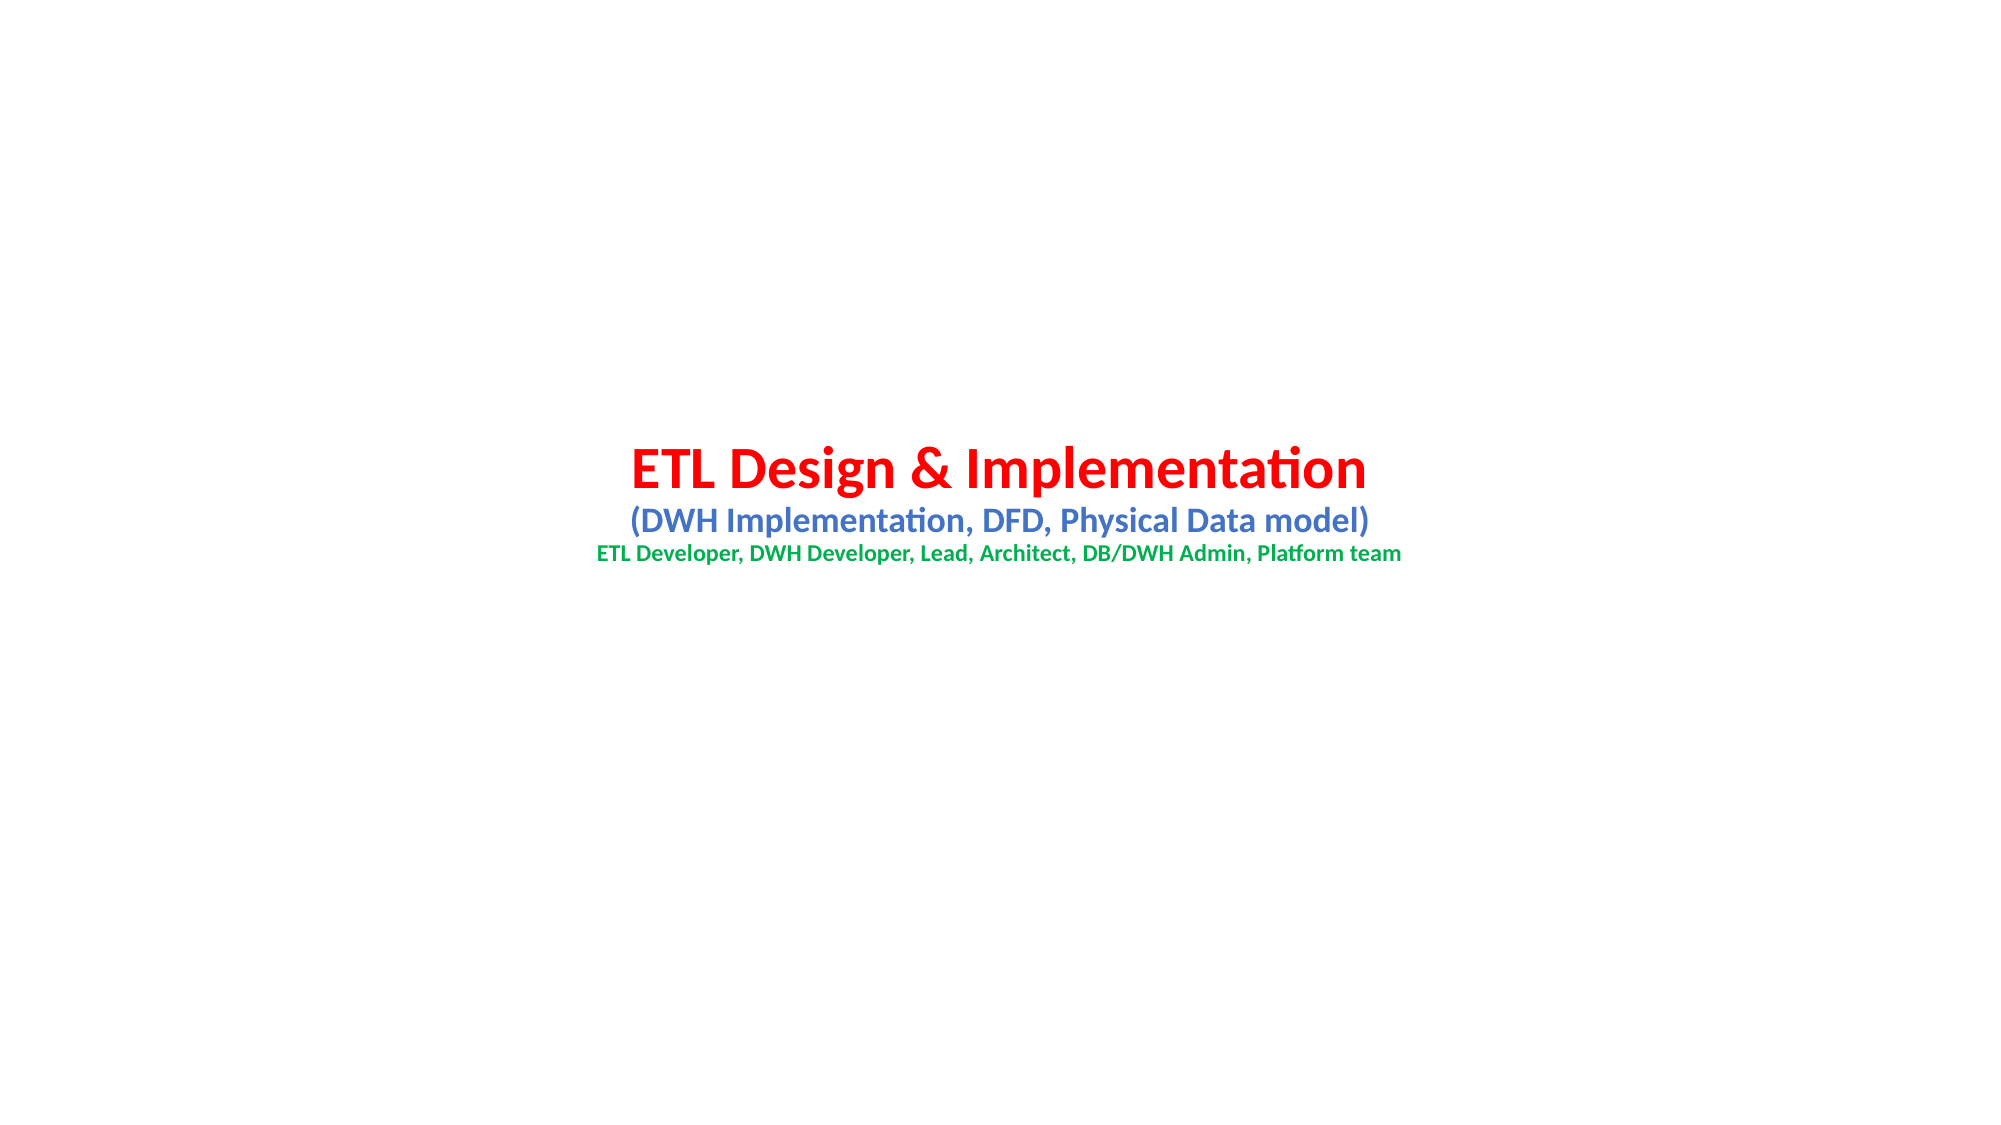

# ETL Design & Implementation (DWH Implementation, DFD, Physical Data model) ETL Developer, DWH Developer, Lead, Architect, DB/DWH Admin, Platform team